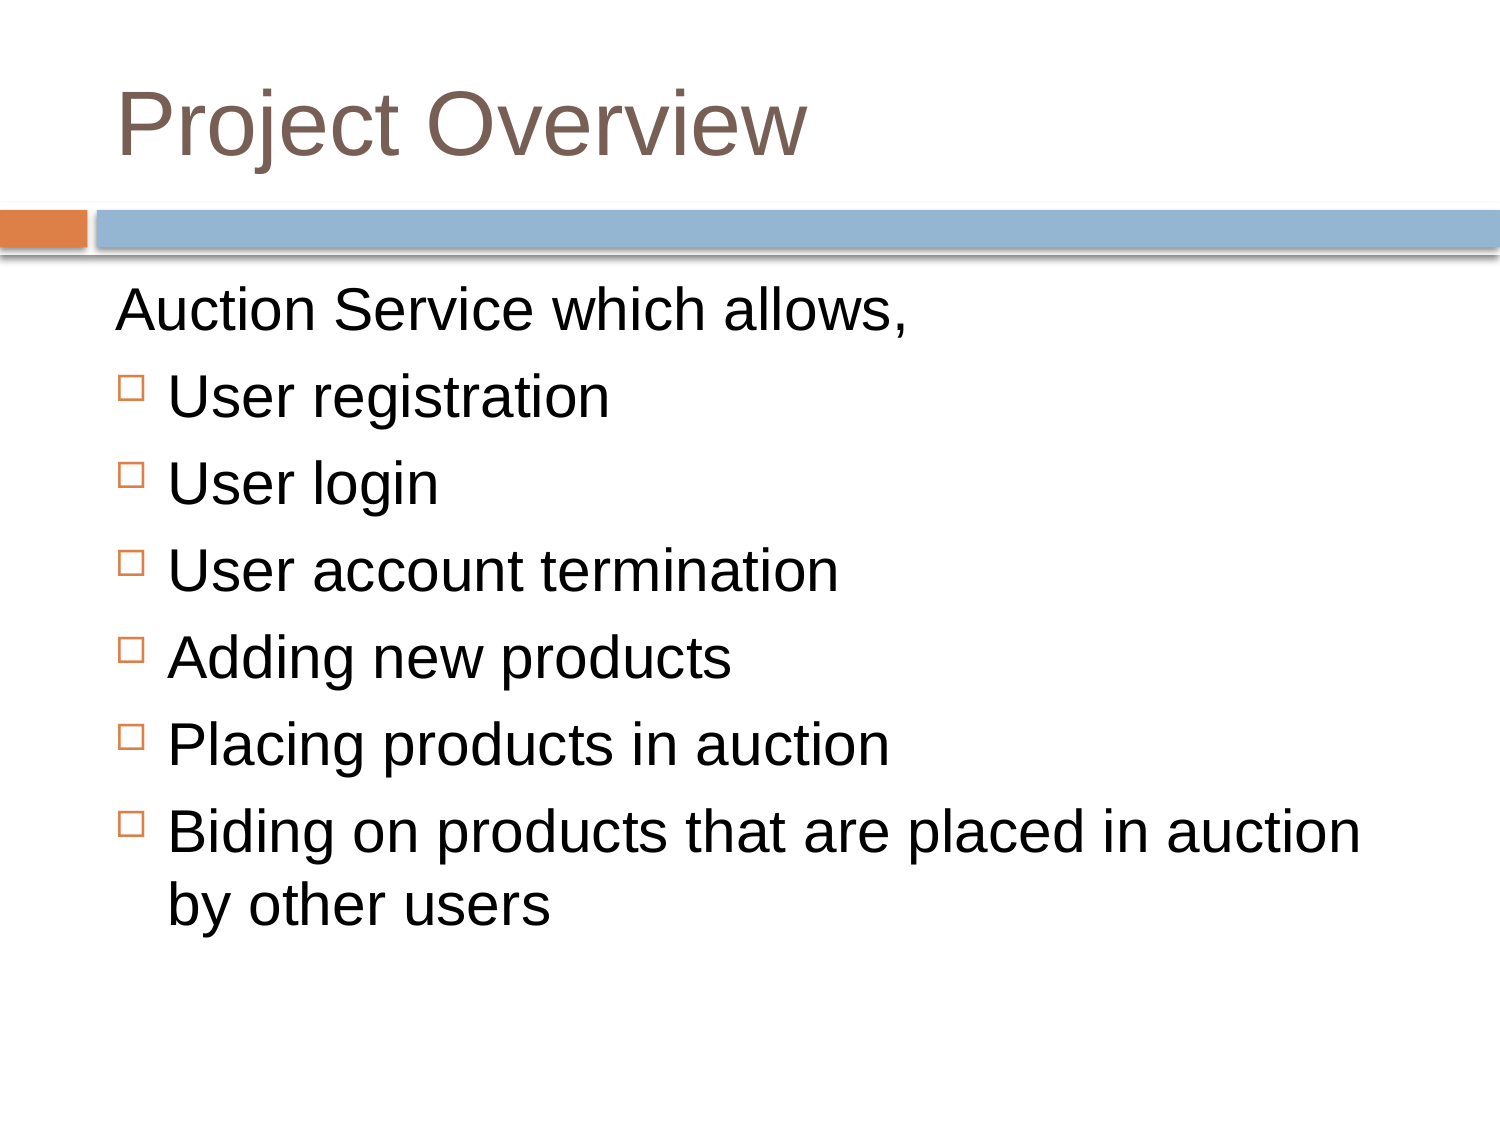

# Project Overview
Auction Service which allows,
User registration
User login
User account termination
Adding new products
Placing products in auction
Biding on products that are placed in auction by other users